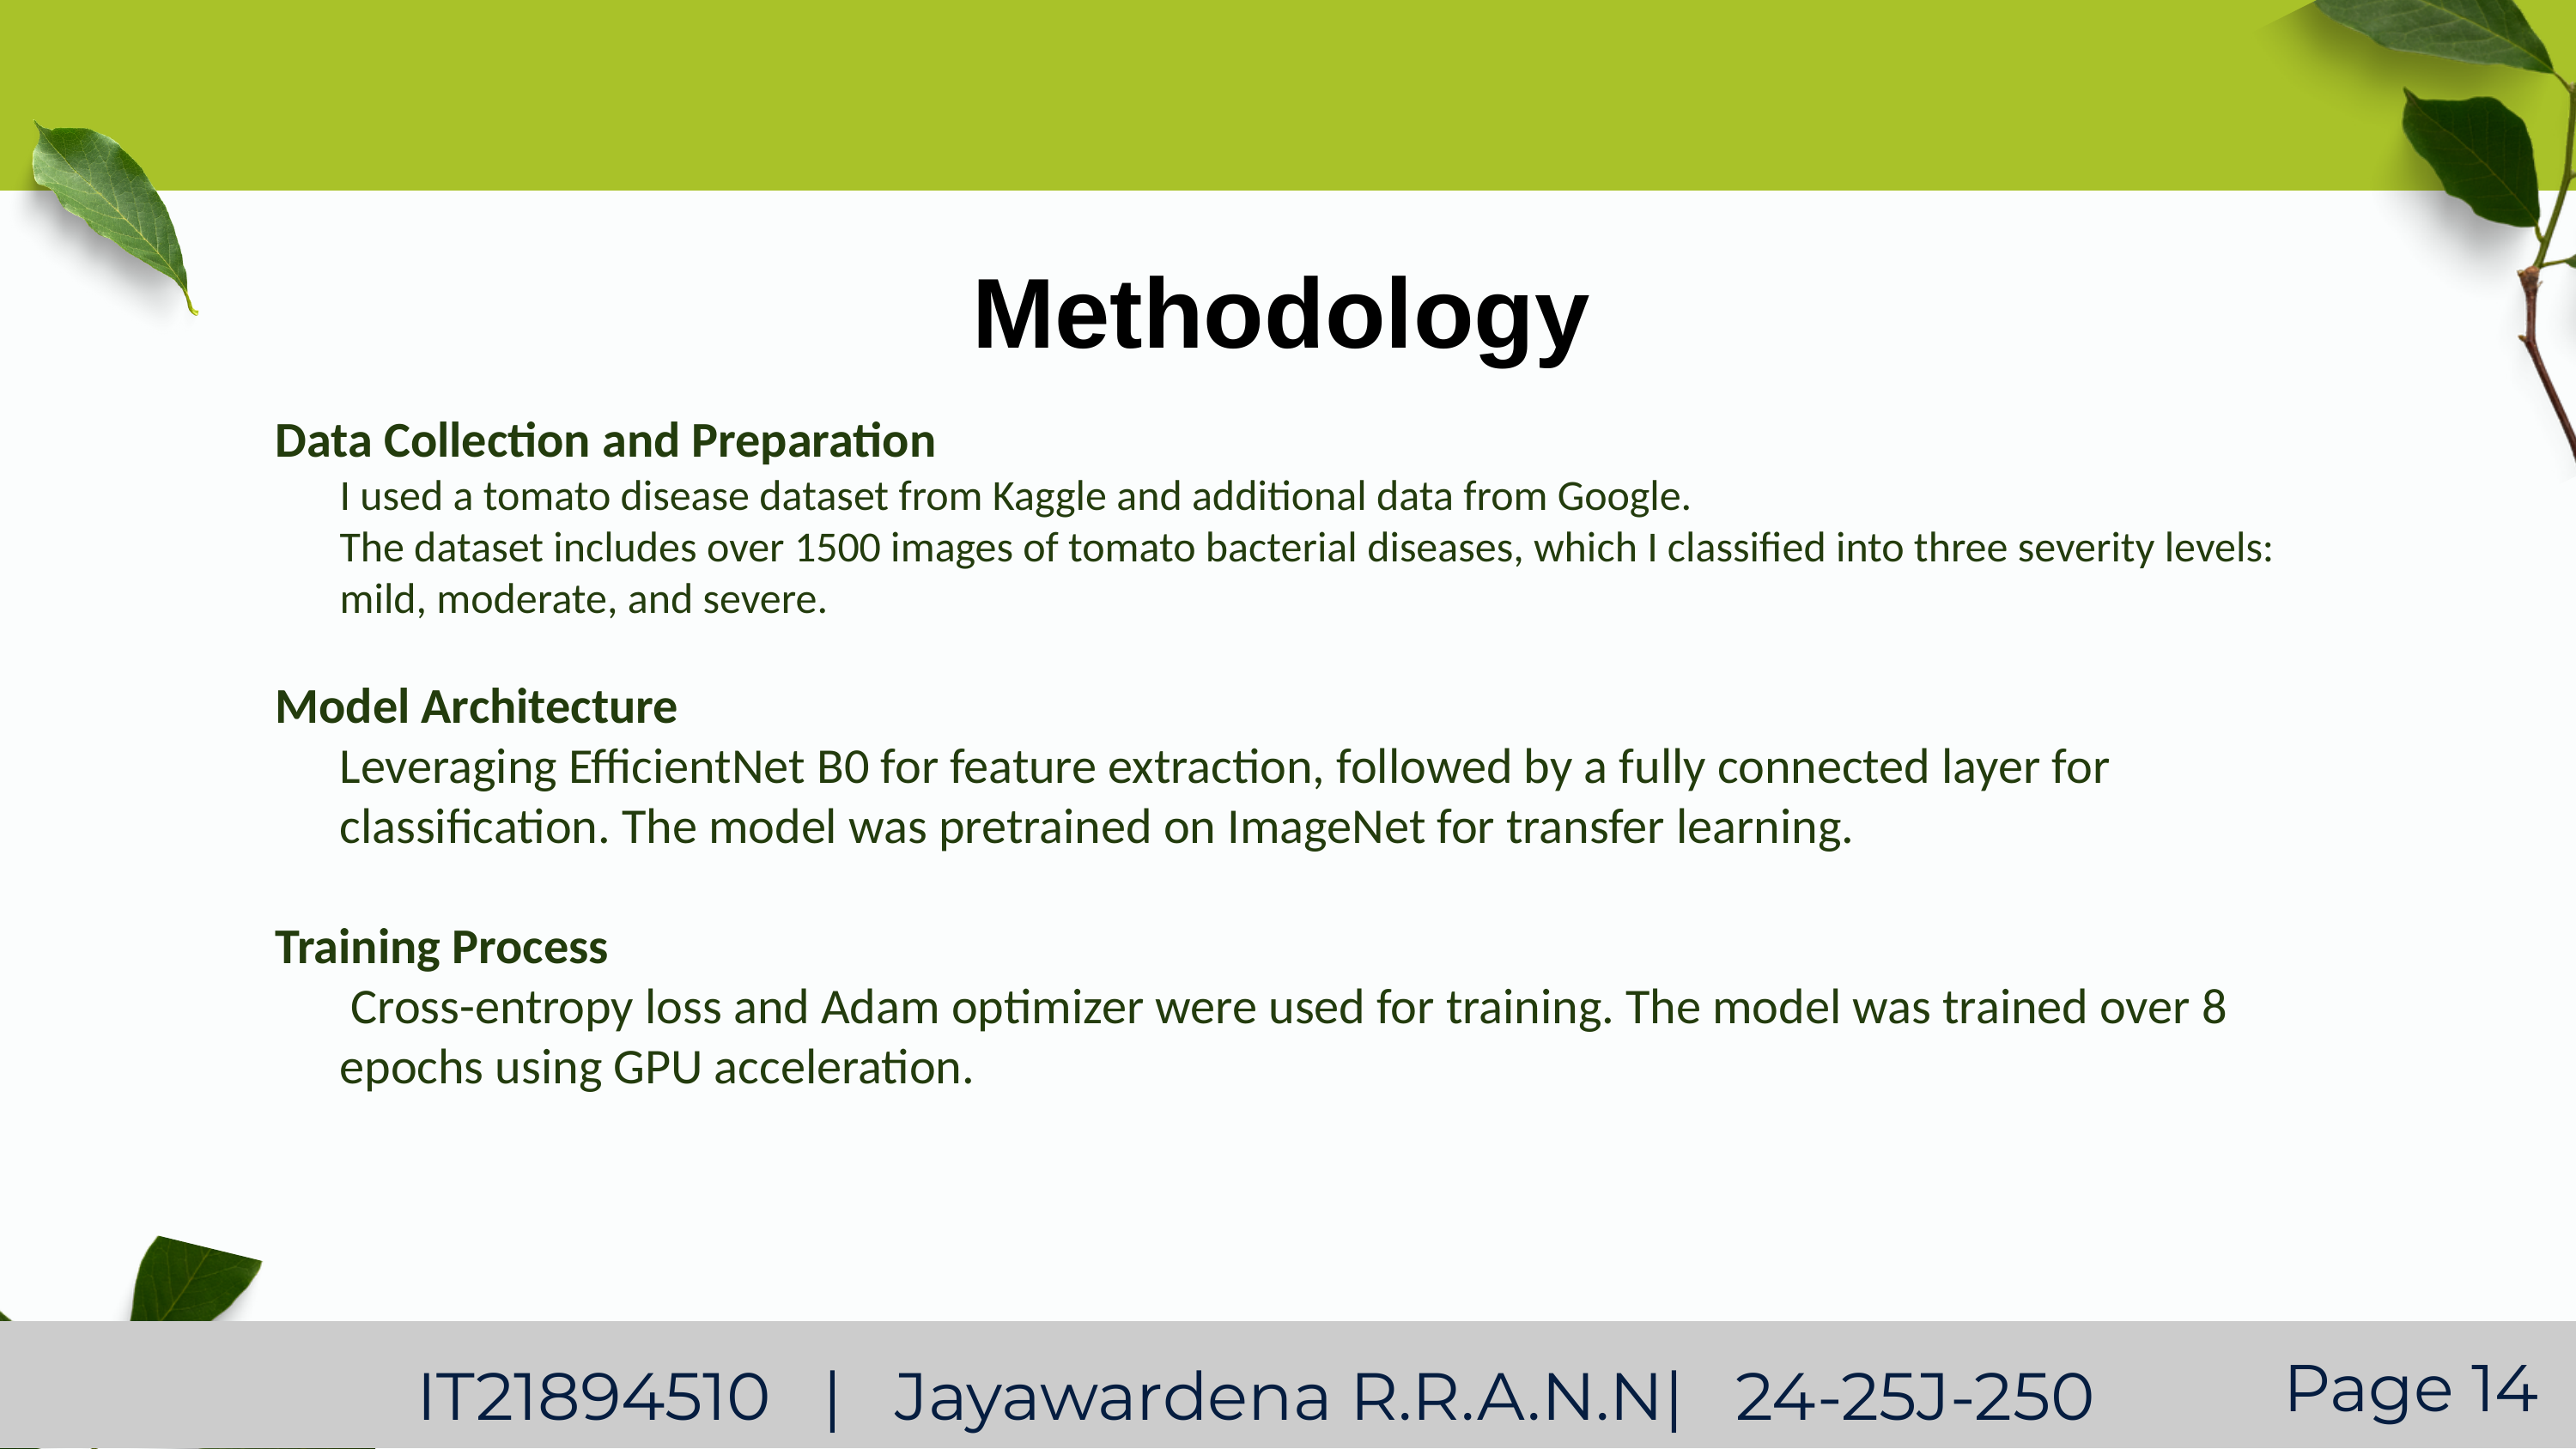

Methodology
Data Collection and Preparation
I used a tomato disease dataset from Kaggle and additional data from Google.
The dataset includes over 1500 images of tomato bacterial diseases, which I classified into three severity levels: mild, moderate, and severe.

Model Architecture
Leveraging EfficientNet B0 for feature extraction, followed by a fully connected layer for classification. The model was pretrained on ImageNet for transfer learning.

Training Process
 Cross-entropy loss and Adam optimizer were used for training. The model was trained over 8 epochs using GPU acceleration.

Page 14

IT21894510   |   Jayawardena R.R.A.N.N|   24-25J-250